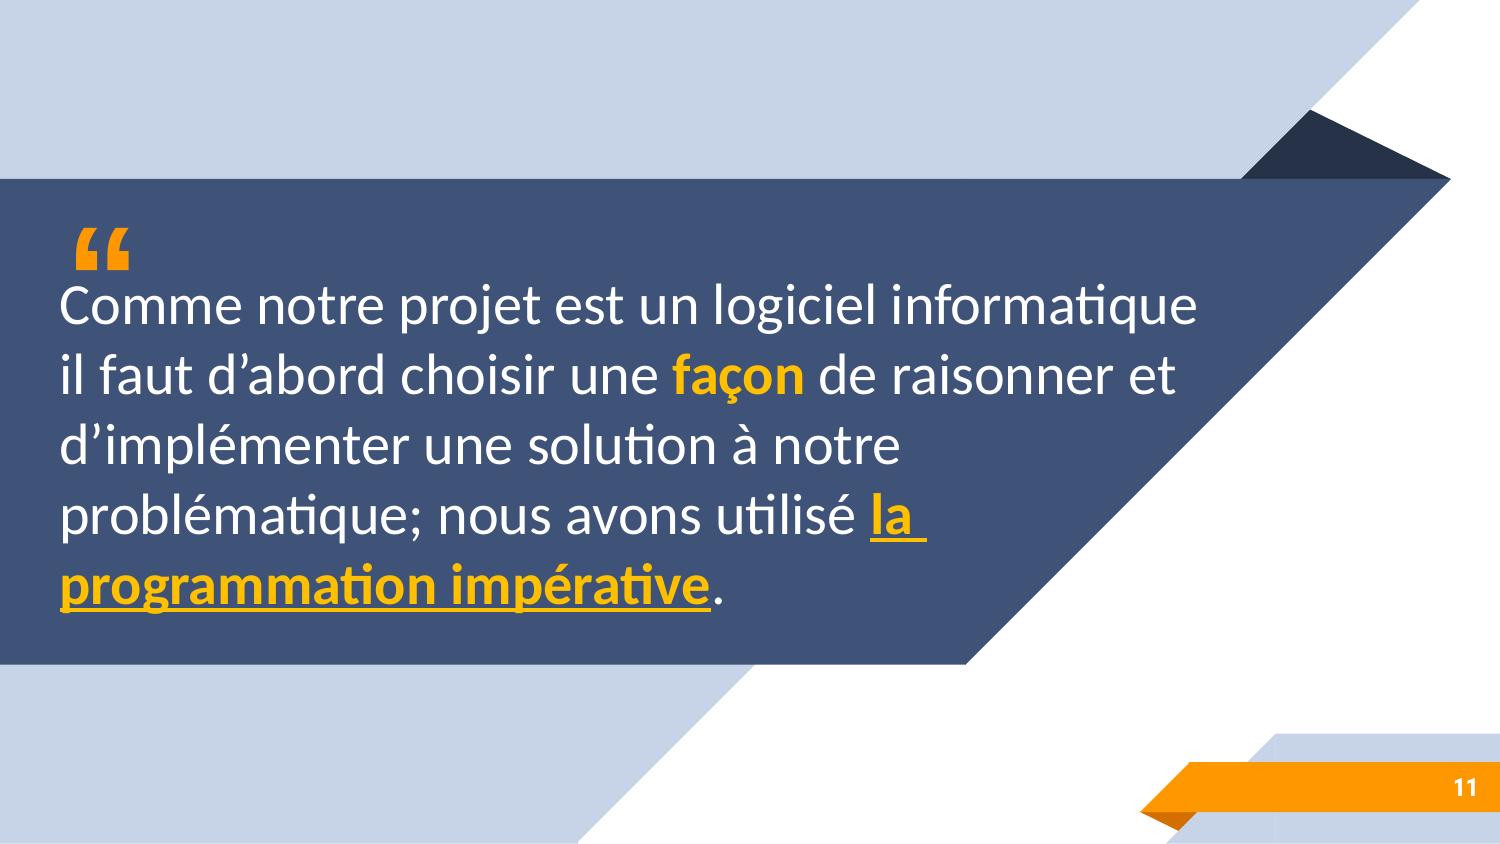

Comme notre projet est un logiciel informatique il faut d’abord choisir une façon de raisonner et d’implémenter une solution à notre problématique; nous avons utilisé la  programmation impérative.
11
11